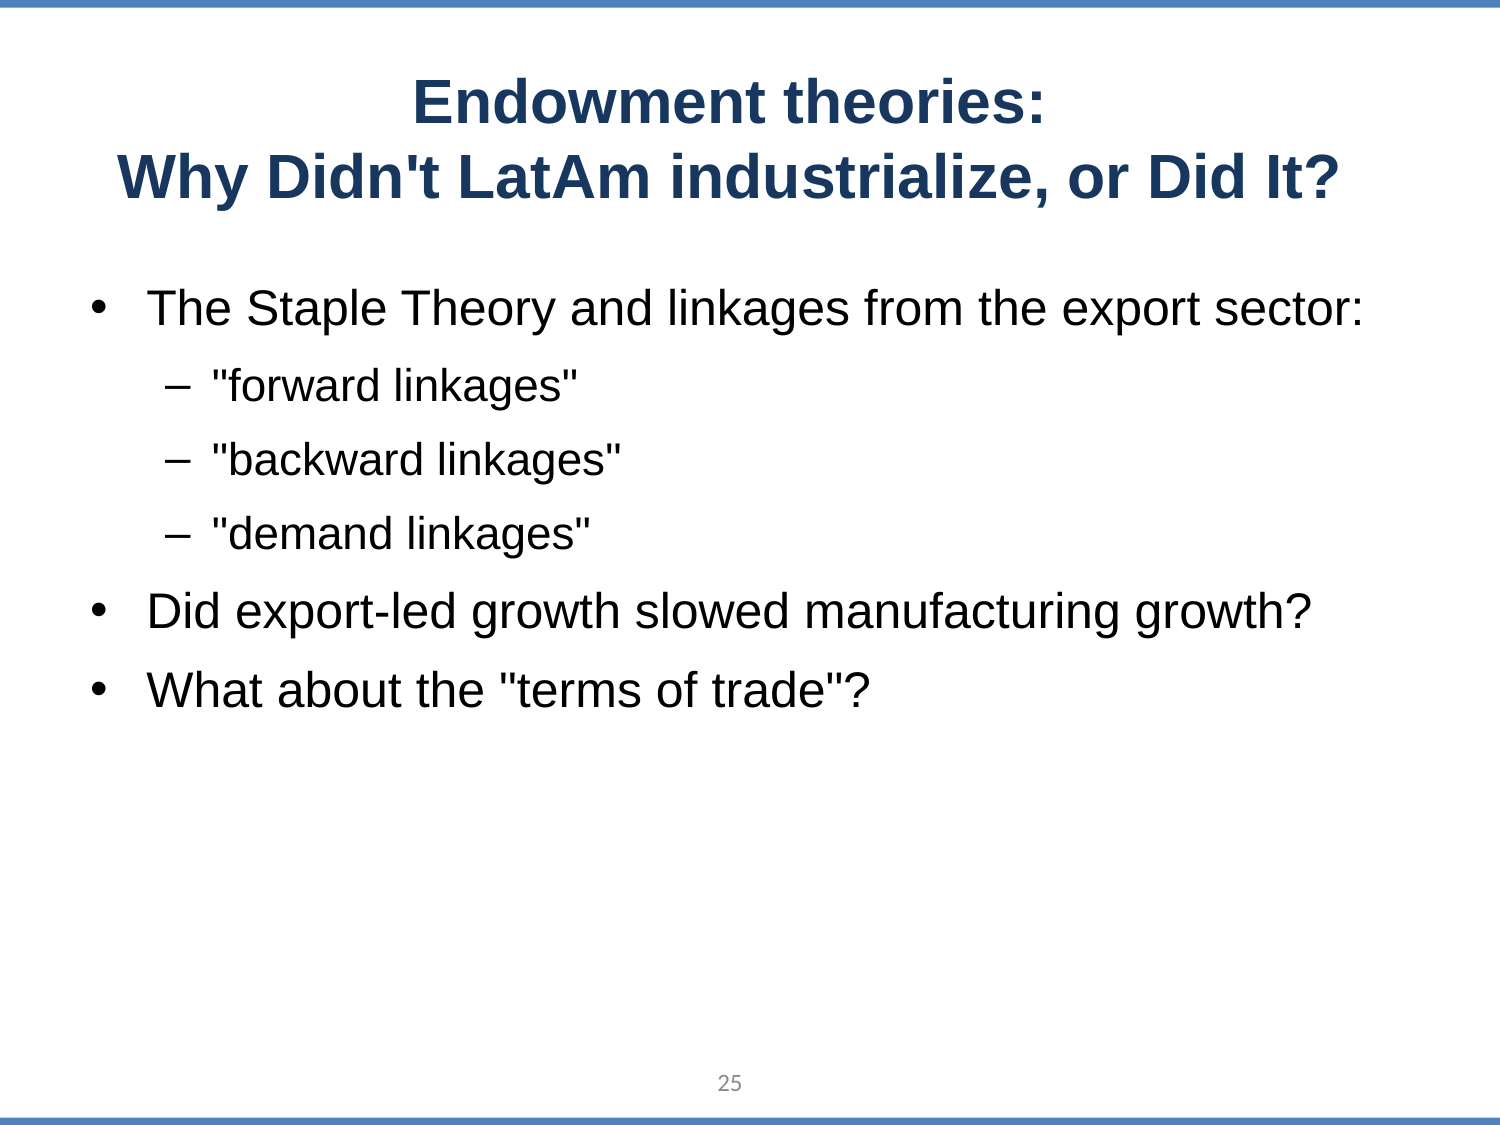

# Endowment theories: Why Didn't LatAm industrialize, or Did It?
The Staple Theory and linkages from the export sector:
"forward linkages"
"backward linkages"
"demand linkages"
Did export-led growth slowed manufacturing growth?
What about the "terms of trade"?

25